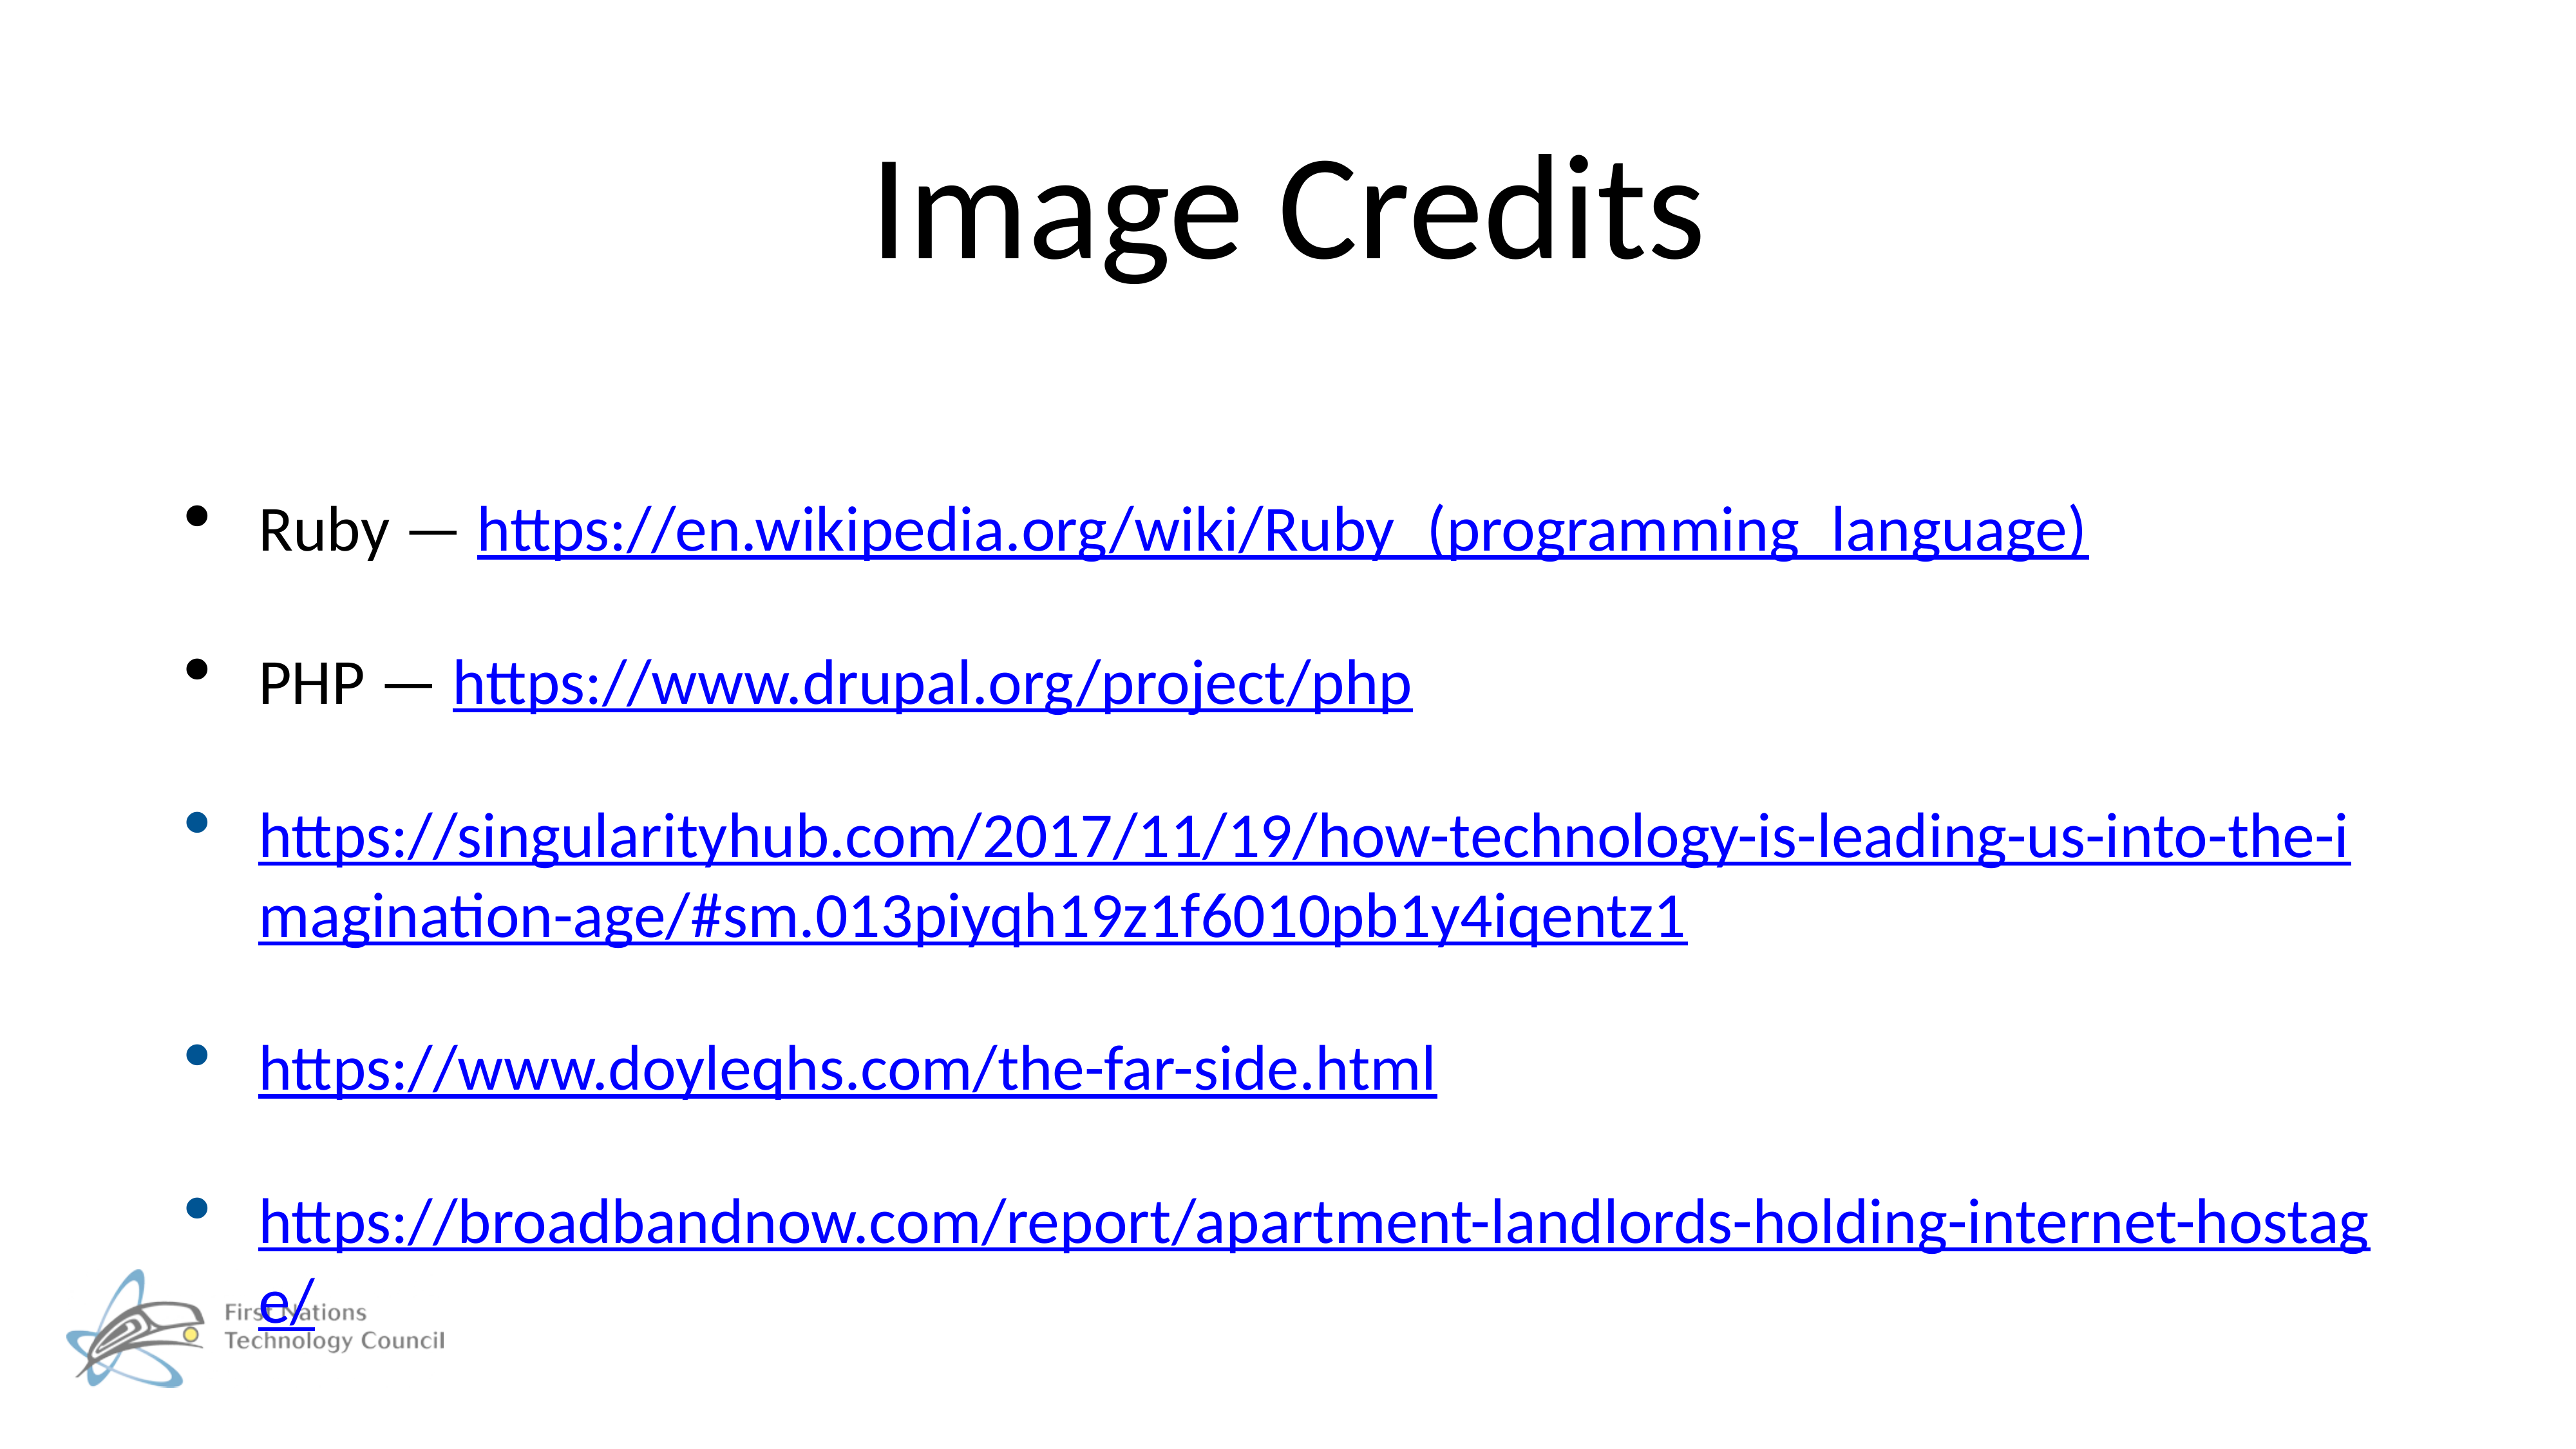

# Image Credits
Ruby — https://en.wikipedia.org/wiki/Ruby_(programming_language)
PHP — https://www.drupal.org/project/php
https://singularityhub.com/2017/11/19/how-technology-is-leading-us-into-the-imagination-age/#sm.013piyqh19z1f6010pb1y4iqentz1
https://www.doyleqhs.com/the-far-side.html
https://broadbandnow.com/report/apartment-landlords-holding-internet-hostage/